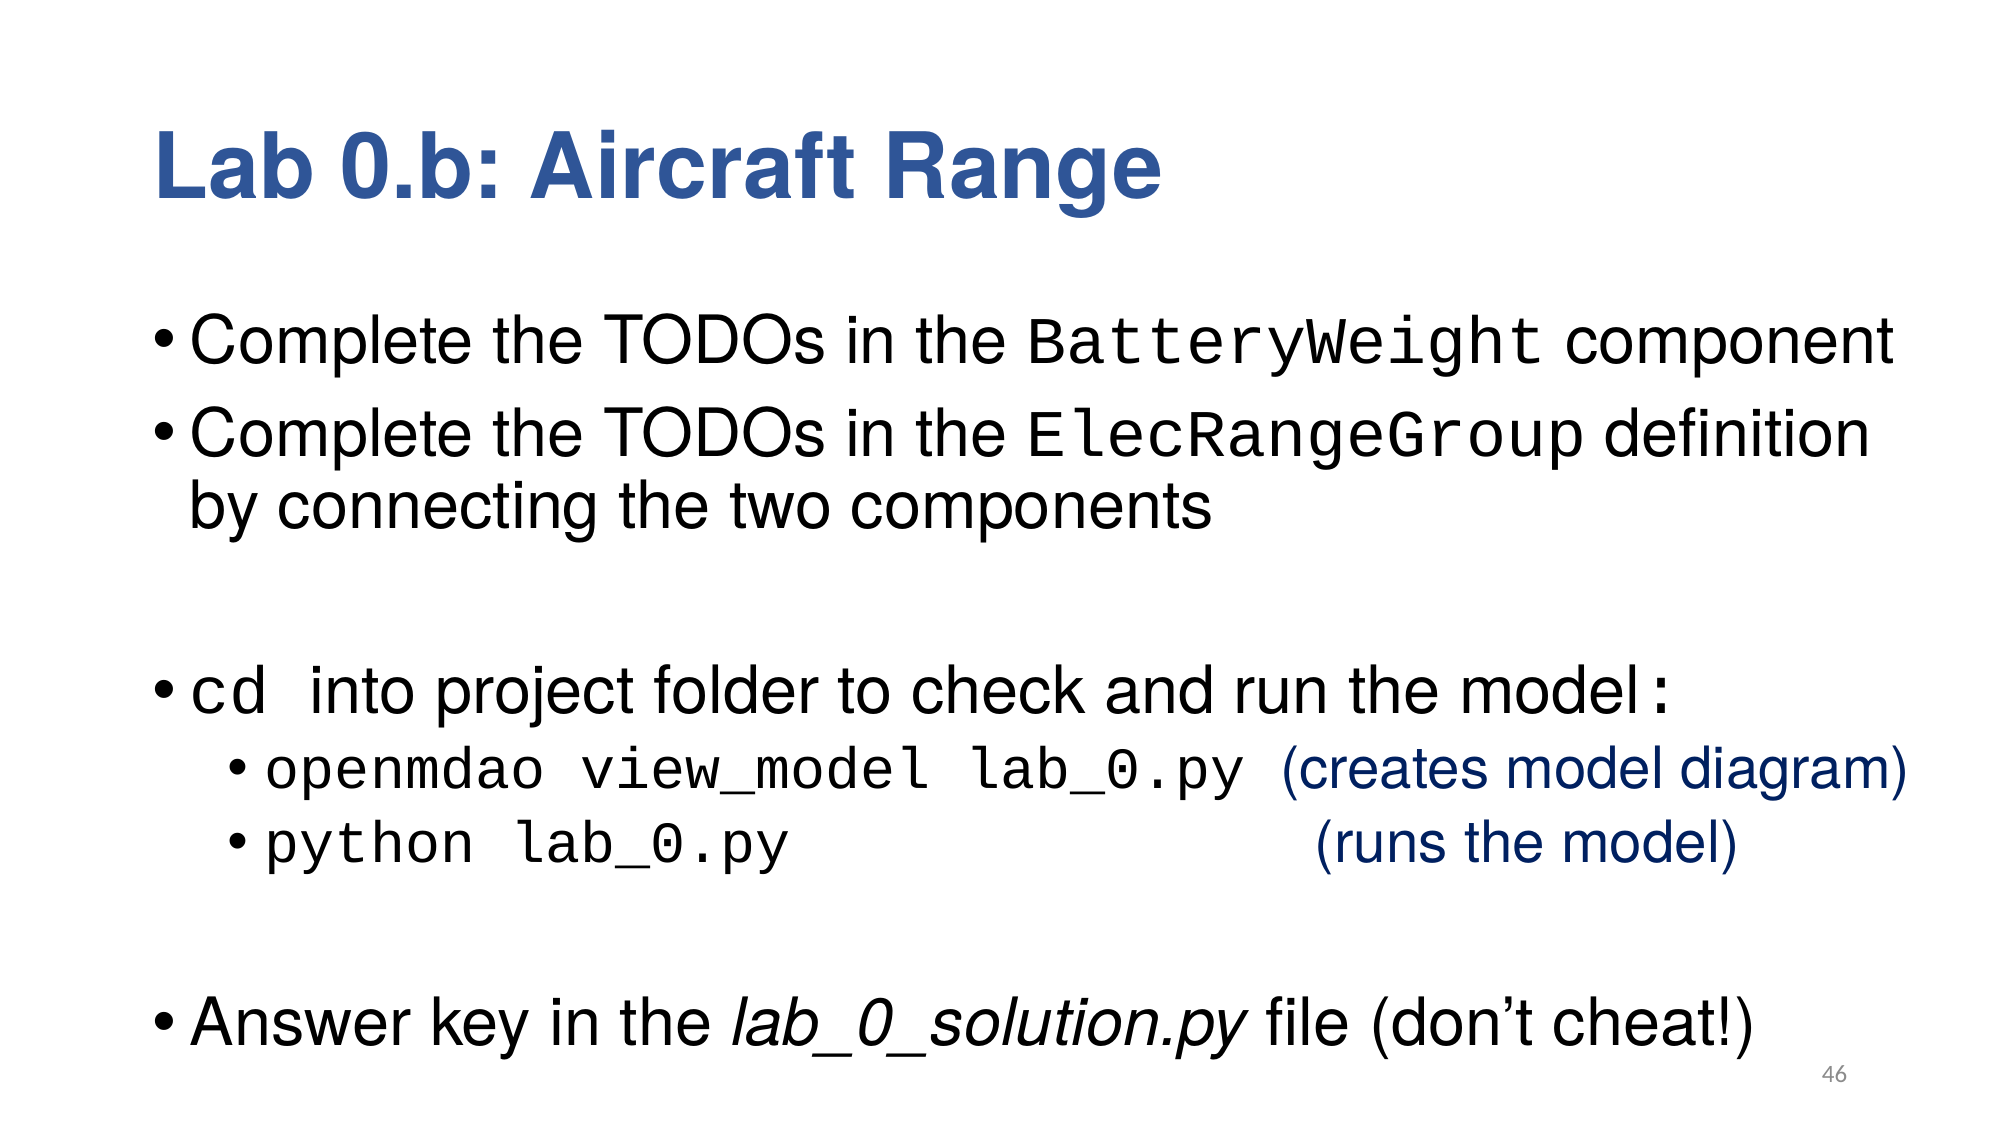

# Lab 0.b: Aircraft Range
Complete the TODOs in the BatteryWeight component
Complete the TODOs in the ElecRangeGroup definition by connecting the two components

cd into project folder to check and run the model:
openmdao view_model lab_0.py (creates model diagram)
python lab_0.py               (runs the model)

Answer key in the lab_0_solution.py file (don’t cheat!)
46